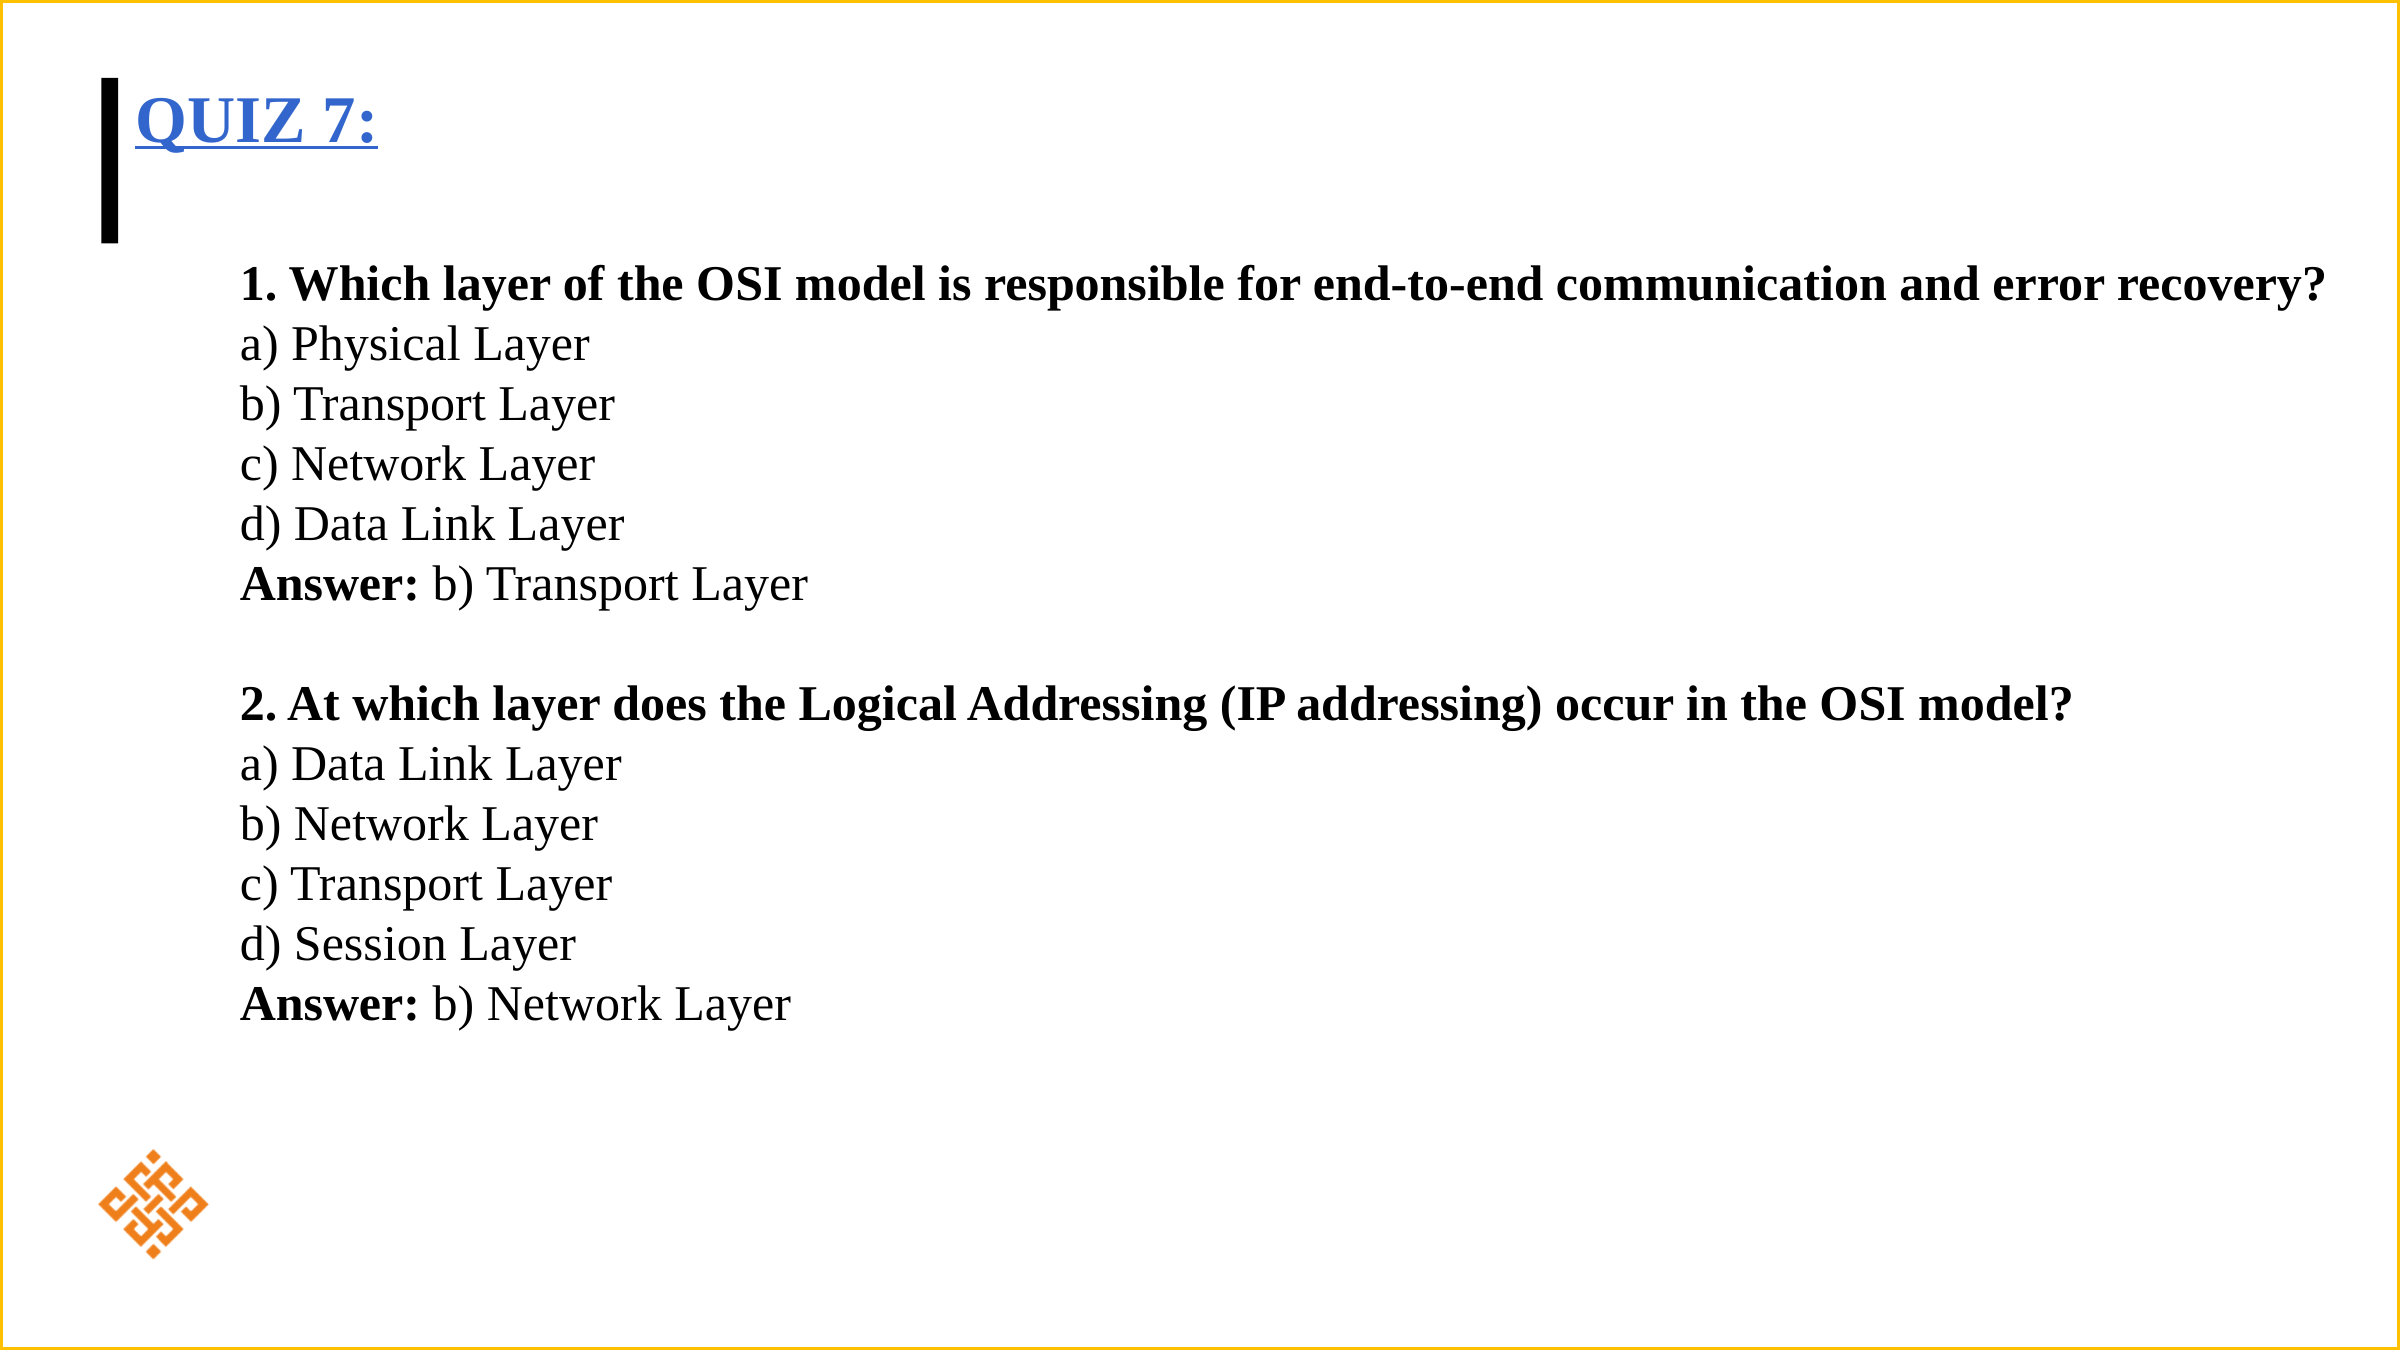

# Quiz 7:
1. Which layer of the OSI model is responsible for end-to-end communication and error recovery?
a) Physical Layer
b) Transport Layer
c) Network Layer
d) Data Link Layer
Answer: b) Transport Layer

2. At which layer does the Logical Addressing (IP addressing) occur in the OSI model?
a) Data Link Layer
b) Network Layer
c) Transport Layer
d) Session Layer
Answer: b) Network Layer